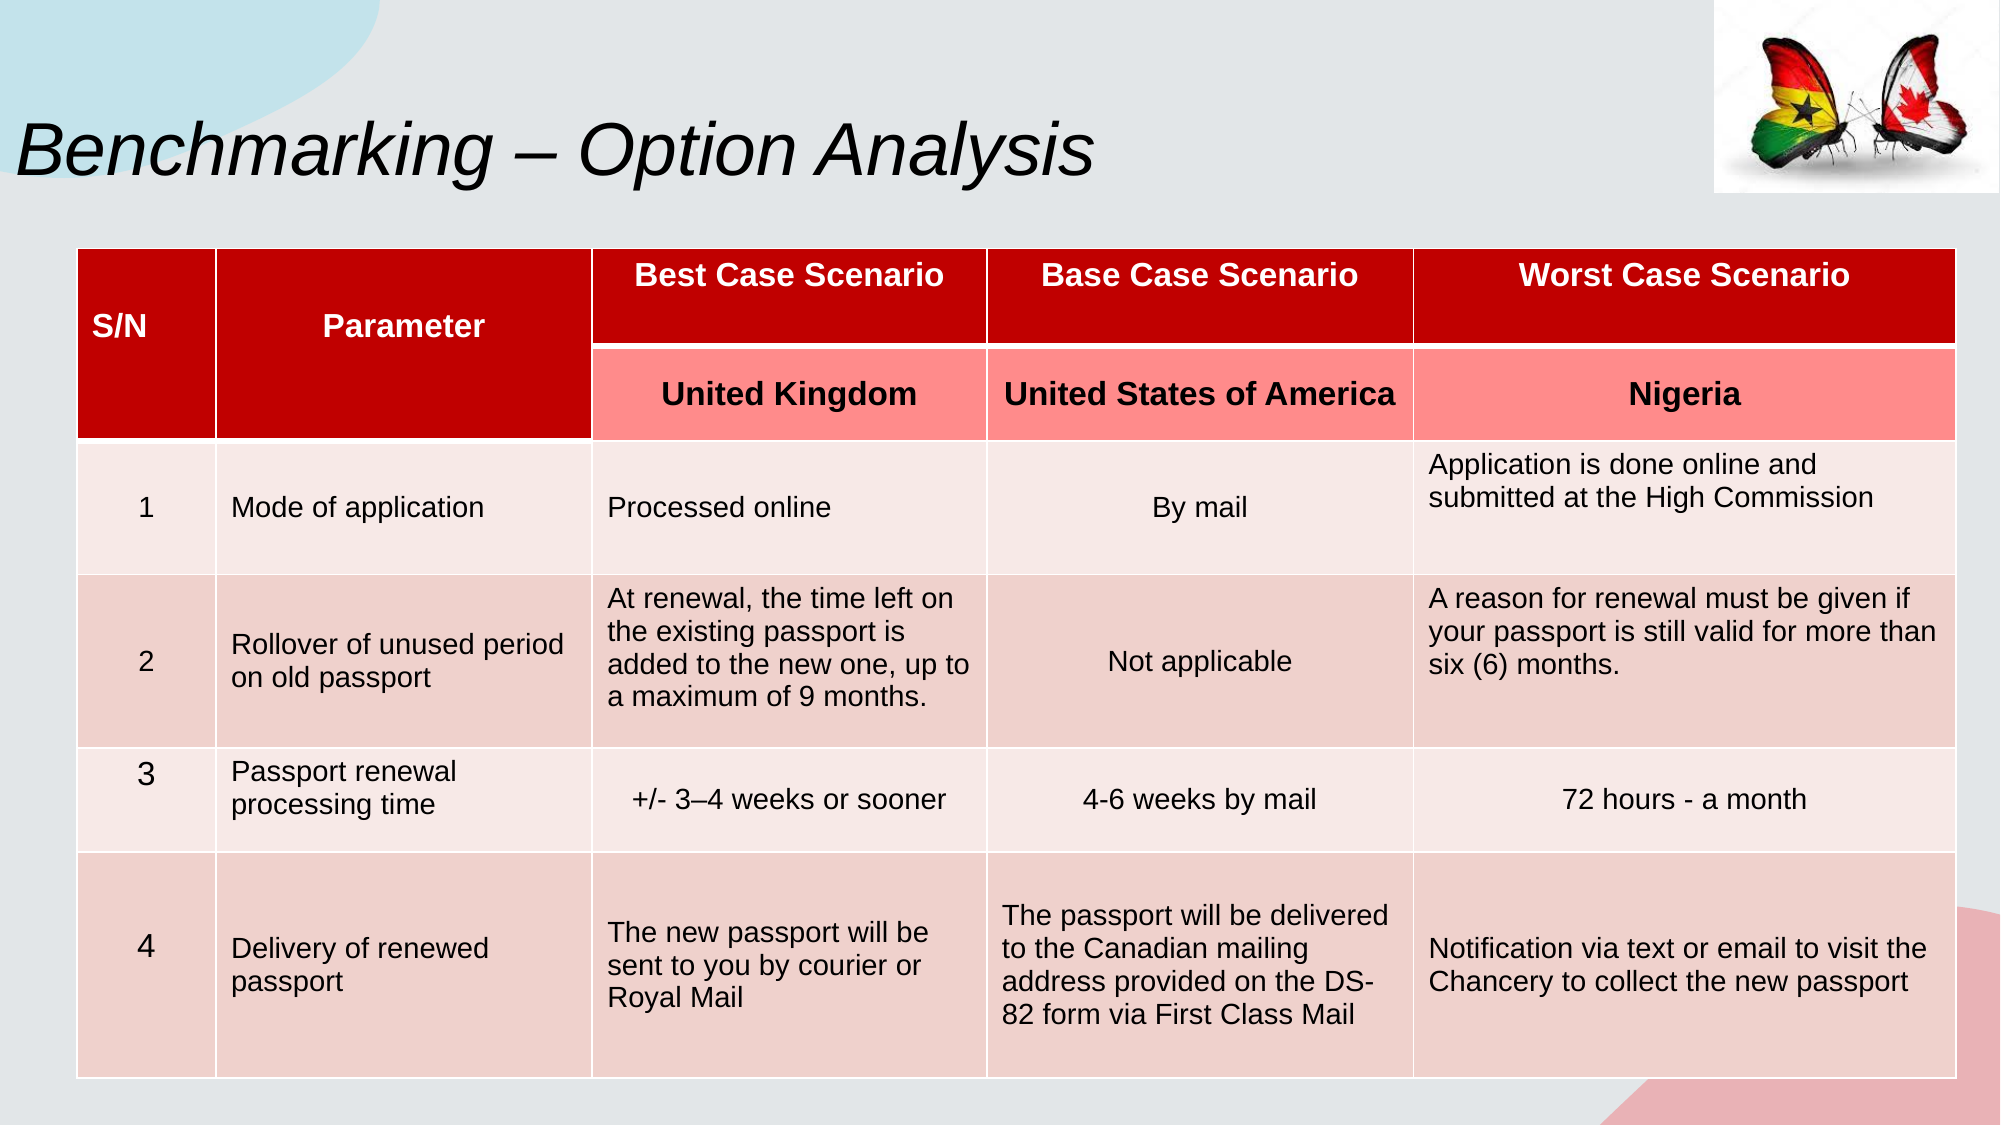

Benchmarking – Option Analysis
| S/N | Parameter | Best Case Scenario | Base Case Scenario | Worst Case Scenario |
| --- | --- | --- | --- | --- |
|  |  | United Kingdom | United States of America | Nigeria |
| 1 | Mode of application | Processed online | By mail | Application is done online and submitted at the High Commission |
| 2 | Rollover of unused period on old passport | At renewal, the time left on the existing passport is added to the new one, up to a maximum of 9 months. | Not applicable | A reason for renewal must be given if your passport is still valid for more than six (6) months. |
| 3 | Passport renewal processing time | +/- 3–4 weeks or sooner | 4-6 weeks by mail | 72 hours - a month |
| 4 | Delivery of renewed passport | The new passport will be sent to you by courier or Royal Mail | The passport will be delivered to the Canadian mailing address provided on the DS-82 form via First Class Mail | Notification via text or email to visit the Chancery to collect the new passport |